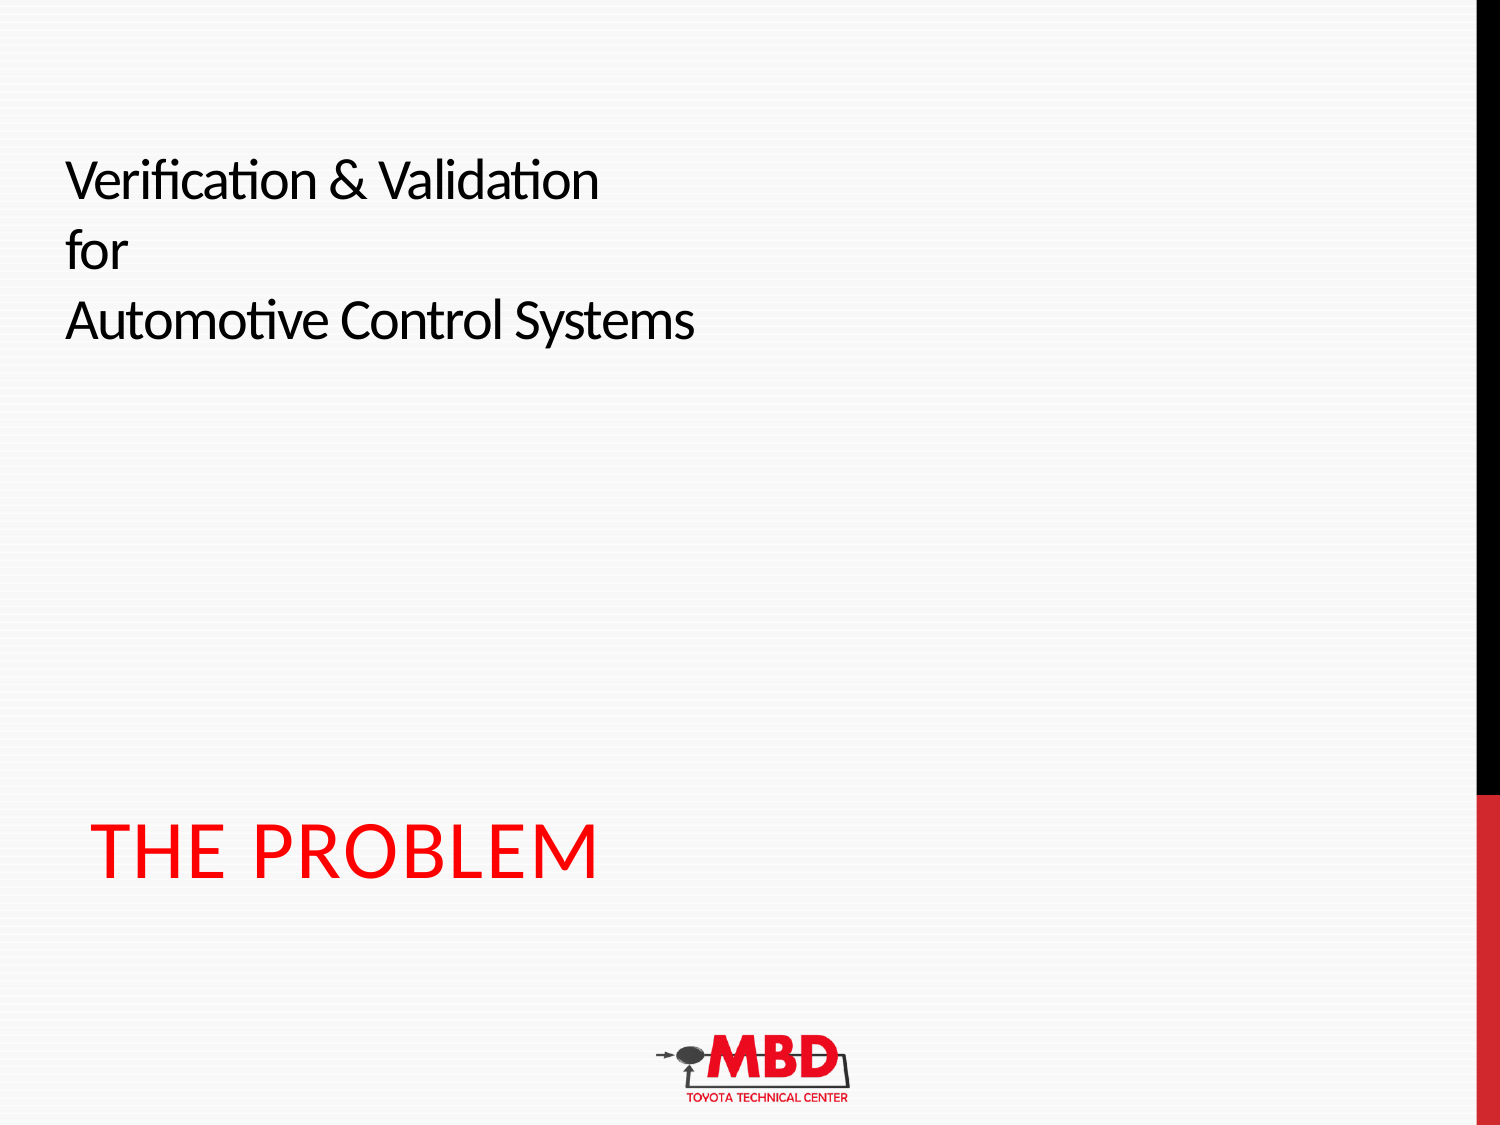

# Verification & Validation for Automotive Control Systems
The Problem